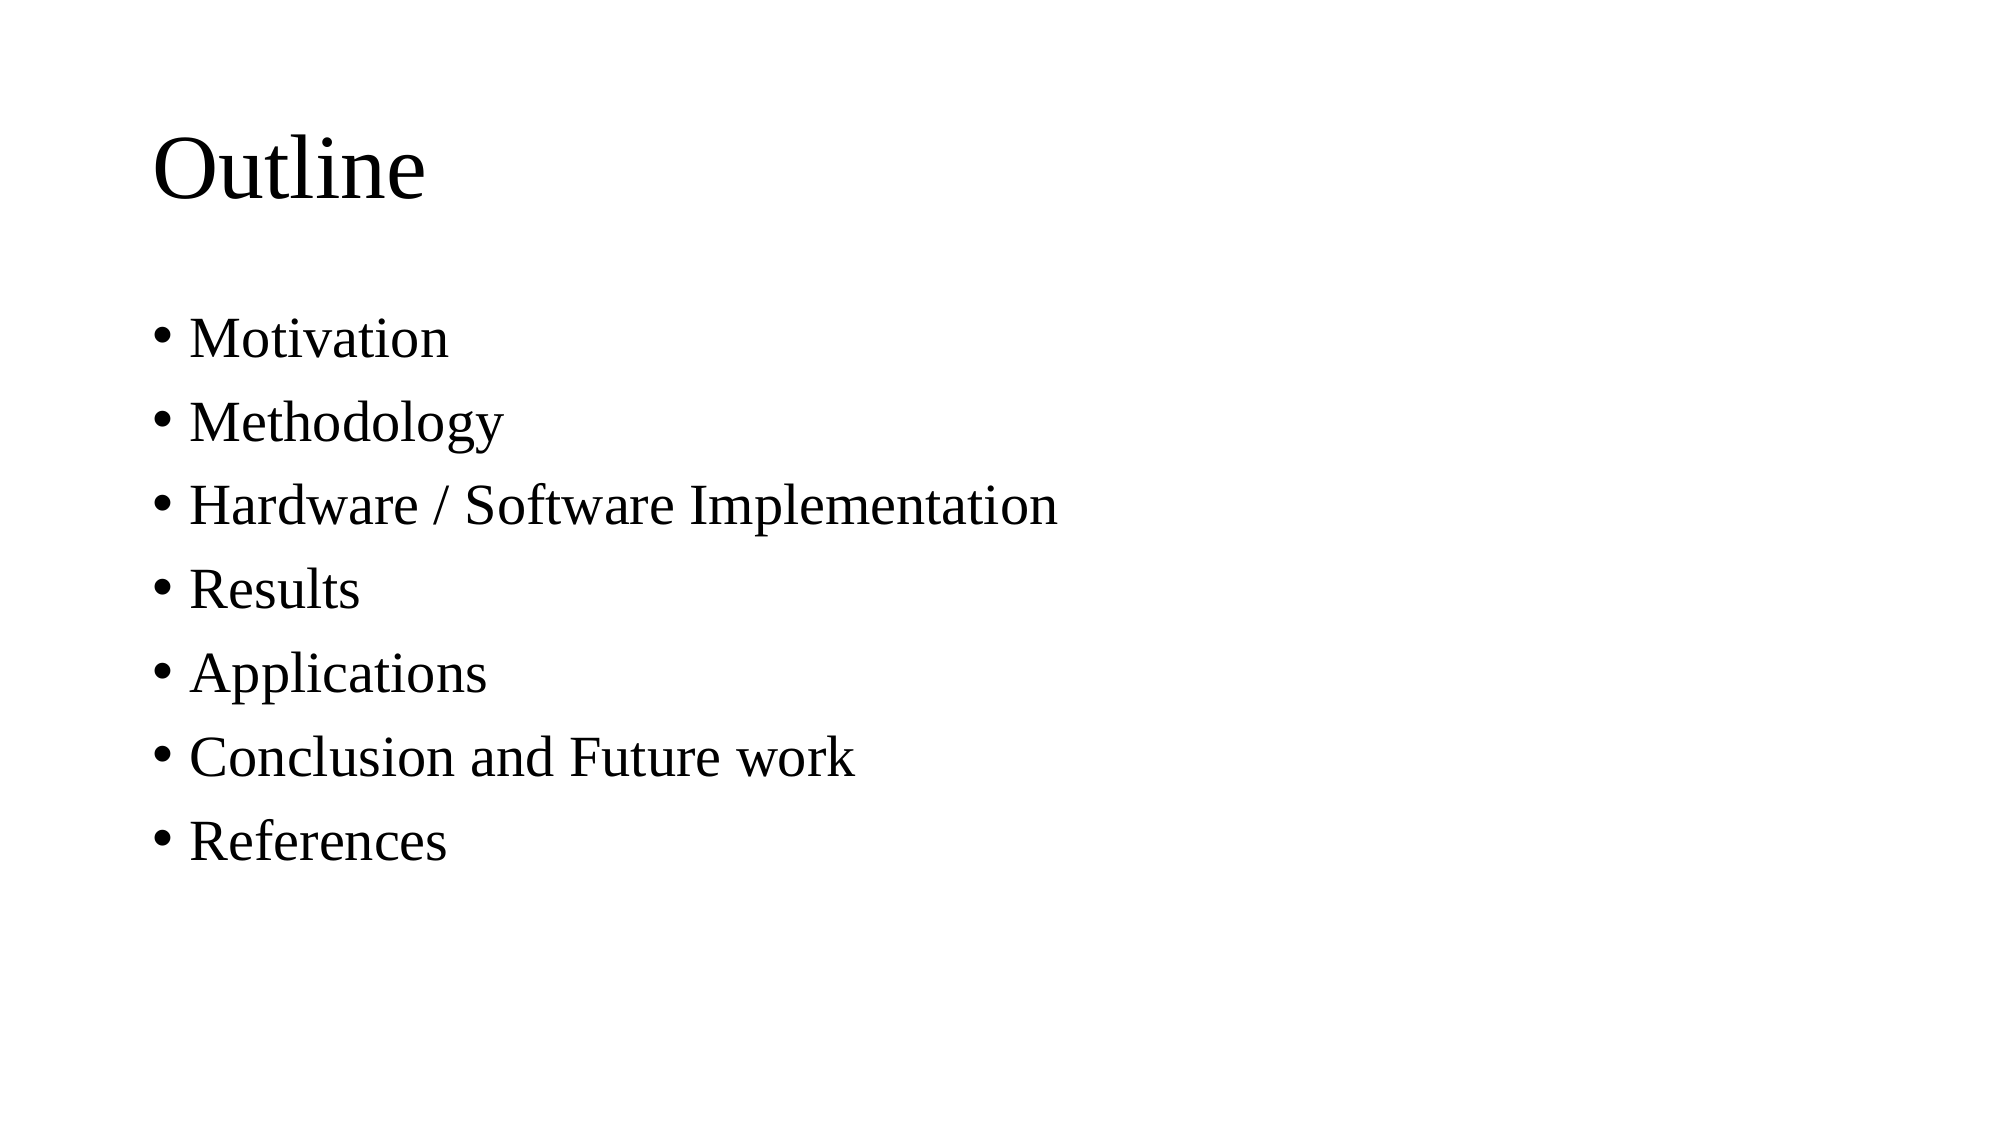

# Outline
Motivation
Methodology
Hardware / Software Implementation
Results
Applications
Conclusion and Future work
References